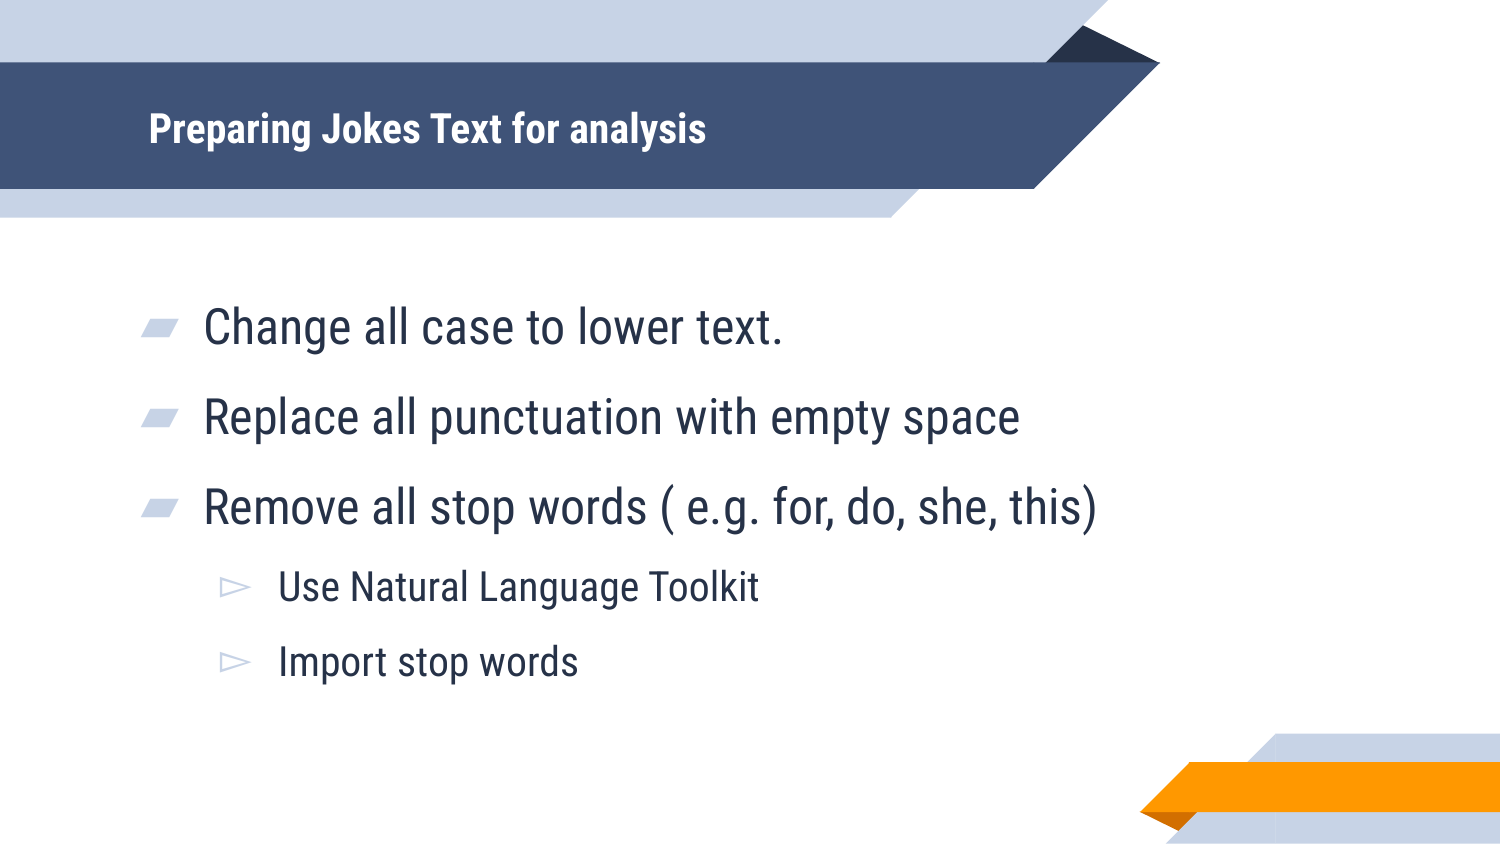

# Preparing Jokes Text for analysis
Change all case to lower text.
Replace all punctuation with empty space
Remove all stop words ( e.g. for, do, she, this)
Use Natural Language Toolkit
Import stop words